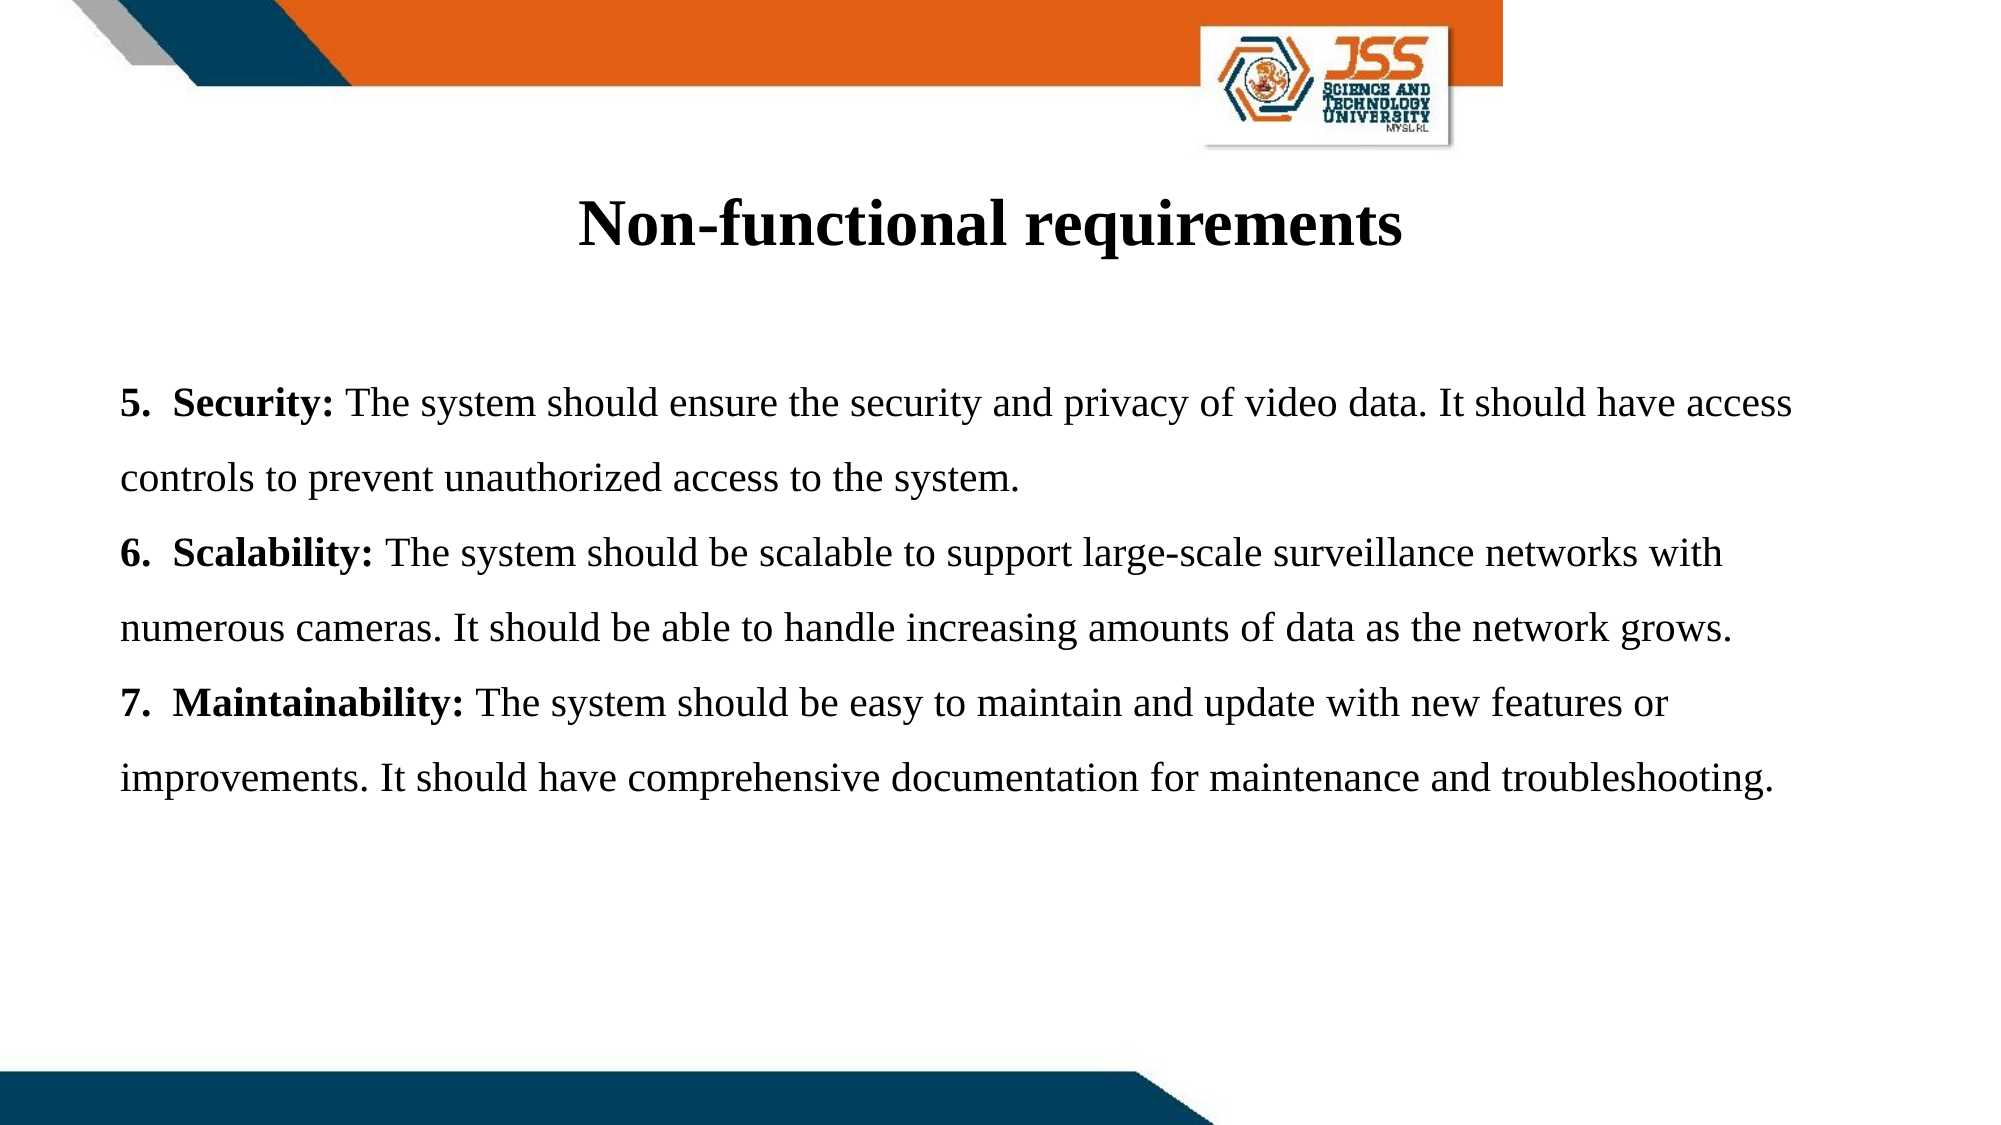

Non-functional requirements
# 5.  Security: The system should ensure the security and privacy of video data. It should have access controls to prevent unauthorized access to the system. 6.  Scalability: The system should be scalable to support large-scale surveillance networks with numerous cameras. It should be able to handle increasing amounts of data as the network grows. 7.  Maintainability: The system should be easy to maintain and update with new features or improvements. It should have comprehensive documentation for maintenance and troubleshooting.